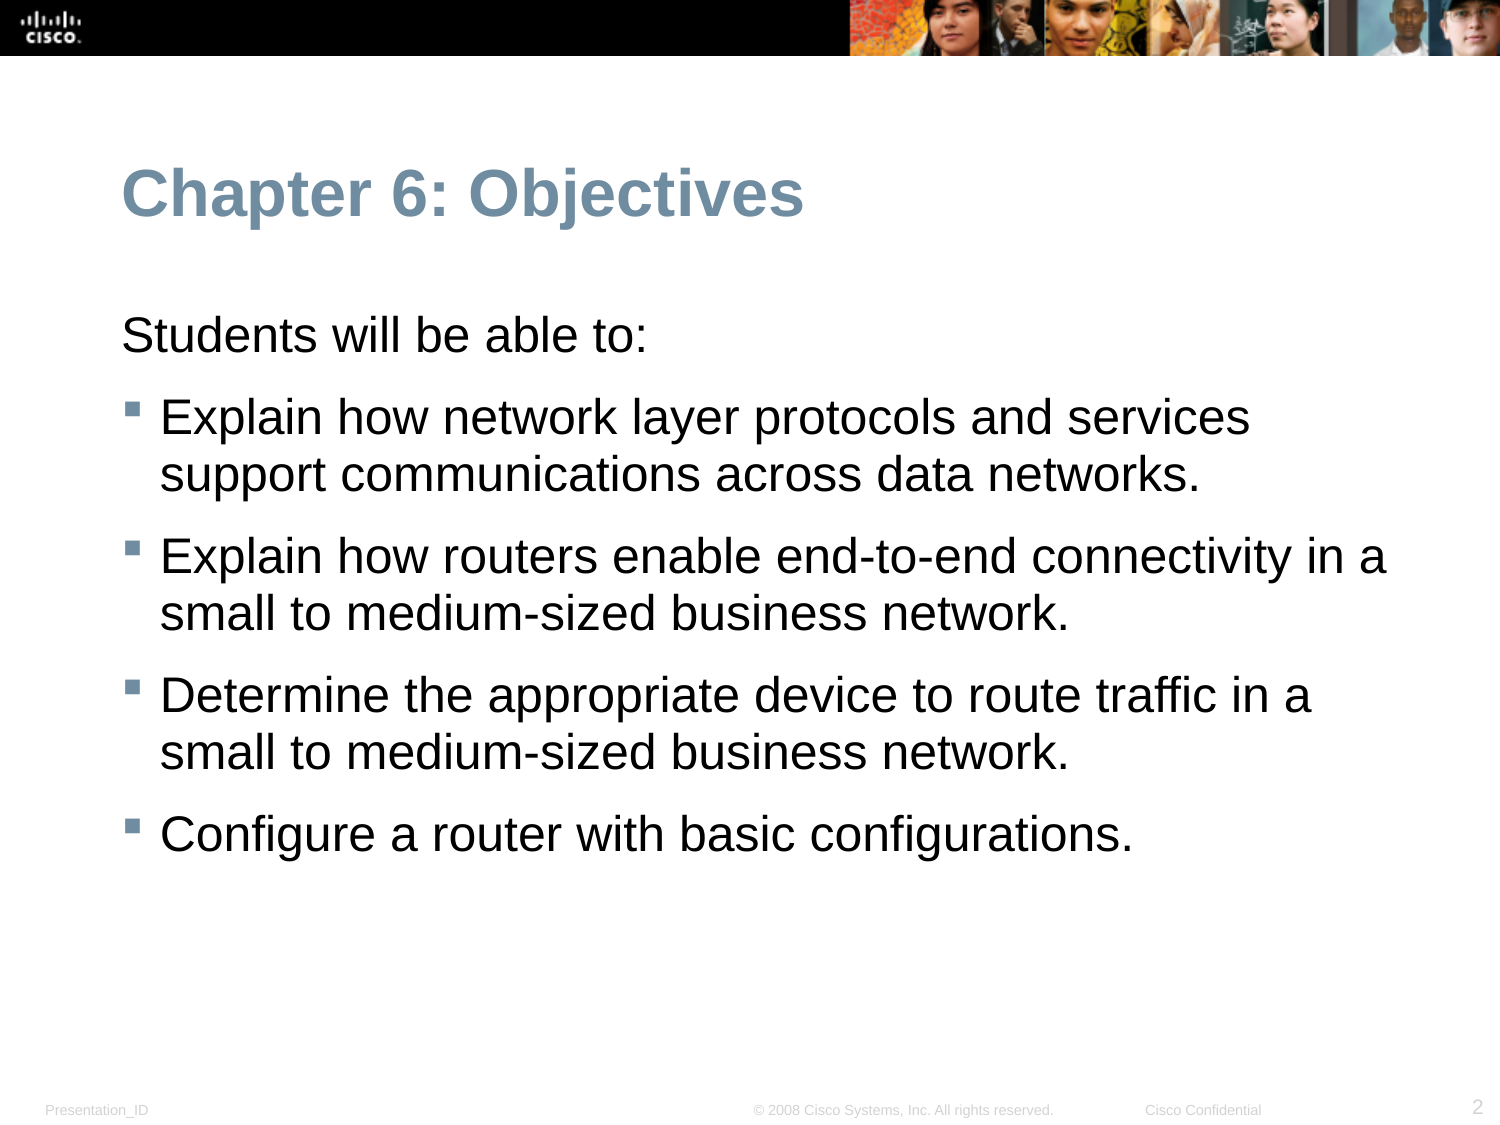

Chapter 6: Objectives
Students will be able to:
Explain how network layer protocols and services support communications across data networks.
Explain how routers enable end-to-end connectivity in a small to medium-sized business network.
Determine the appropriate device to route traffic in a small to medium-sized business network.
Configure a router with basic configurations.